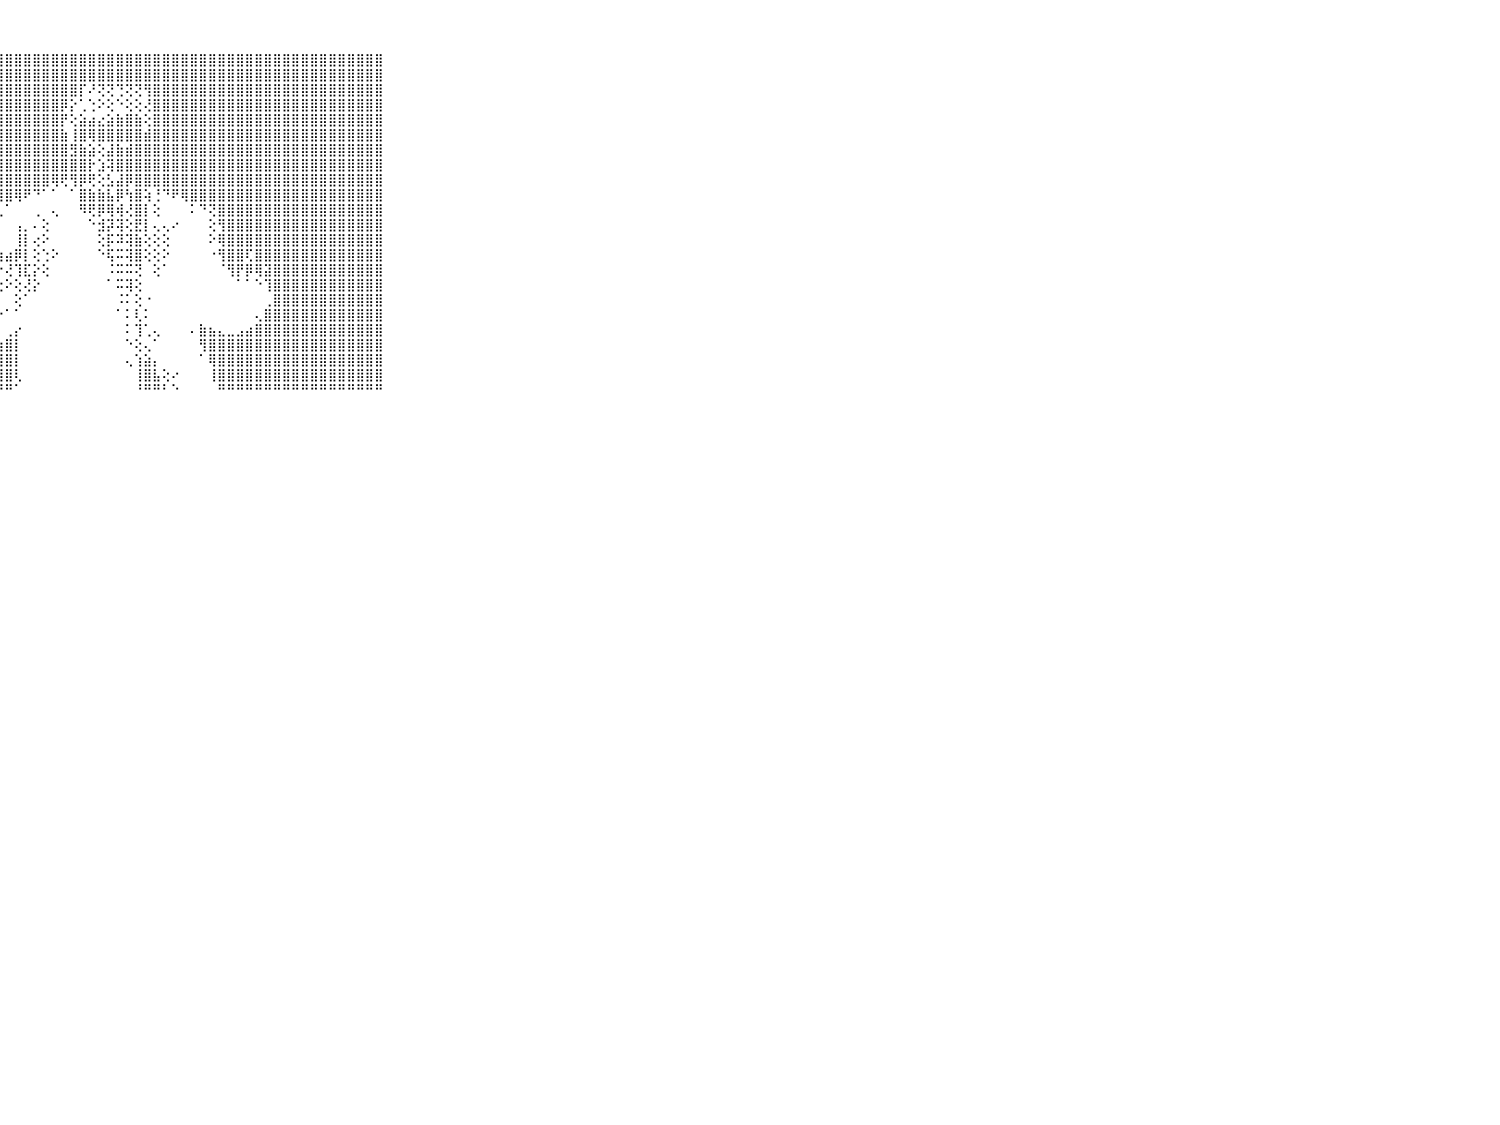

⠀⠀⠀⠀⠀⠀⠀⠀⠀⠀⠀⣿⣿⣿⣿⣿⣿⣿⣿⣿⣿⣿⣿⣿⣿⣿⣿⣿⣿⣿⣿⣿⣿⣿⣿⣿⣿⣿⣿⣿⣿⣿⣿⣿⣿⣿⣿⣿⣿⣿⣿⣿⣿⣿⣿⣿⣿⣿⣿⣿⣿⣿⣿⣿⣿⣿⣿⣿⣿⠀⠀⠀⠀⠀⠀⠀⠀⠀⠀⠀⠀
⠀⠀⠀⠀⠀⠀⠀⠀⠀⠀⠀⣿⣿⣿⣿⣿⣿⣿⣿⣿⣿⣿⣿⣿⣿⣿⣿⣿⣿⣿⣿⣿⣿⣿⣿⣿⣿⣿⣿⣿⣿⣿⣿⣿⣿⣿⣿⣿⣿⣿⣿⣿⣿⣿⣿⣿⣿⣿⣿⣿⣿⣿⣿⣿⣿⣿⣿⣿⣿⠀⠀⠀⠀⠀⠀⠀⠀⠀⠀⠀⠀
⠀⠀⠀⠀⠀⠀⠀⠀⠀⠀⠀⣿⣿⣿⣿⣿⣿⣿⣿⣿⣿⣿⣿⣿⣿⣿⣿⣿⣿⣿⣿⣿⣿⣿⣿⣿⡏⠜⢝⢝⢙⢝⢝⢻⣿⣿⣿⣿⣿⣿⣿⣿⣿⣿⣿⣿⣿⣿⣿⣿⣿⣿⣿⣿⣿⣿⣿⣿⣿⠀⠀⠀⠀⠀⠀⠀⠀⠀⠀⠀⠀
⠀⠀⠀⠀⠀⠀⠀⠀⠀⠀⠀⣿⣿⣿⣿⣿⣿⣿⣿⣿⣿⣿⣿⣿⣿⣿⣿⣿⣿⣿⣿⣿⣿⣿⡿⡕⢁⢑⠕⢕⠑⢕⢕⢜⣿⣿⣿⣿⣿⣿⣿⣿⣿⣿⣿⣿⣿⣿⣿⣿⣿⣿⣿⣿⣿⣿⣿⣿⣿⠀⠀⠀⠀⠀⠀⠀⠀⠀⠀⠀⠀
⠀⠀⠀⠀⠀⠀⠀⠀⠀⠀⠀⣿⣿⣿⣿⣿⣿⣿⣿⣿⣿⣿⣿⣿⣿⣿⣿⣿⣿⣿⣿⣿⣿⣿⡟⢕⣵⣴⣔⣵⣷⣿⣷⢕⣿⣿⣿⣿⣿⣿⣿⣿⣿⣿⣿⣿⣿⣿⣿⣿⣿⣿⣿⣿⣿⣿⣿⣿⣿⠀⠀⠀⠀⠀⠀⠀⠀⠀⠀⠀⠀
⠀⠀⠀⠀⠀⠀⠀⠀⠀⠀⠀⣿⣿⣿⣿⣿⣿⣿⣿⣿⣿⣿⣿⣿⣿⣿⣿⣿⣿⣿⣿⣿⣿⣿⣷⢸⣿⢿⣿⣿⣿⣿⣿⣾⣿⣿⣿⣿⣿⣿⣿⣿⣿⣿⣿⣿⣿⣿⣿⣿⣿⣿⣿⣿⣿⣿⣿⣿⣿⠀⠀⠀⠀⠀⠀⠀⠀⠀⠀⠀⠀
⠀⠀⠀⠀⠀⠀⠀⠀⠀⠀⠀⣿⣿⣿⣿⣿⣿⣿⣿⣿⣿⣿⣿⣿⣿⣿⣿⣿⣿⣿⣿⣿⣿⣿⣿⣻⣷⣵⢕⣼⣷⣾⣿⣿⣿⣿⣿⣿⣿⣿⣿⣿⣿⣿⣿⣿⣿⣿⣿⣿⣿⣿⣿⣿⣿⣿⣿⣿⣿⠀⠀⠀⠀⠀⠀⠀⠀⠀⠀⠀⠀
⠀⠀⠀⠀⠀⠀⠀⠀⠀⠀⠀⣿⣿⣿⣿⣿⣿⣿⣿⣿⣿⣿⣿⣿⣿⣿⣿⣿⣿⣿⣿⣿⣿⣿⣿⣿⣿⡗⣱⢽⣿⣿⣿⣿⣿⣿⣿⣿⣿⣿⣿⣿⣿⣿⣿⣿⣿⣿⣿⣿⣿⣿⣿⣿⣿⣿⣿⣿⣿⠀⠀⠀⠀⠀⠀⠀⠀⠀⠀⠀⠀
⠀⠀⠀⠀⠀⠀⠀⠀⠀⠀⠀⣿⣿⣿⣿⣿⣿⣿⣿⣿⣿⣿⣿⣿⣿⣿⣿⣿⣿⣿⣿⣿⣿⢿⢟⢻⡿⢟⢕⣣⣼⡿⣿⣿⣿⣿⣿⣿⣿⣿⣿⣿⣿⣿⣿⣿⣿⣿⣿⣿⣿⣿⣿⣿⣿⣿⣿⣿⣿⠀⠀⠀⠀⠀⠀⠀⠀⠀⠀⠀⠀
⠀⠀⠀⠀⠀⠀⠀⠀⠀⠀⠀⣿⣿⣿⣿⣿⣿⣿⣿⣿⣿⣿⣿⣿⣿⣿⣿⣿⣿⢿⠟⠙⠁⠁⠀⠁⣿⣷⣷⣧⡿⢳⣿⢵⢘⠙⠟⢿⣿⣿⣿⣿⣿⣿⣿⣿⣿⣿⣿⣿⣿⣿⣿⣿⣿⣿⣿⣿⣿⠀⠀⠀⠀⠀⠀⠀⠀⠀⠀⠀⠀
⠀⠀⠀⠀⠀⠀⠀⠀⠀⠀⠀⣿⣿⣿⣿⣿⣿⣿⣿⣿⣿⣿⣿⣿⣿⣿⢏⢁⠁⠀⠀⢀⠀⢄⠀⠀⠻⢟⡿⢿⢾⢜⣿⡇⢕⠀⠀⠀⠅⠙⢝⣿⣿⣿⣿⣿⣿⣿⣿⣿⣿⣿⣿⣿⣿⣿⣿⣿⣿⠀⠀⠀⠀⠀⠀⠀⠀⠀⠀⠀⠀
⠀⠀⠀⠀⠀⠀⠀⠀⠀⠀⠀⣿⣿⣿⣿⣿⣿⣿⣿⣿⣿⣿⣿⣿⣿⣿⢕⠀⠀⢠⡀⠄⢕⠀⠀⠀⠀⠑⣺⡽⢽⢕⣟⡇⢄⢄⠔⠀⠀⠀⢕⢻⣿⣿⣿⣿⣿⣿⣿⣿⣿⣿⣿⣿⣿⣿⣿⣿⣿⠀⠀⠀⠀⠀⠀⠀⠀⠀⠀⠀⠀
⠀⠀⠀⠀⠀⠀⠀⠀⠀⠀⠀⣿⣿⣿⣿⣿⣿⣿⣿⣿⣿⣿⣿⣿⣿⣿⡕⠀⠀⢸⡇⢔⠕⠀⠀⠀⠀⠀⢕⡯⠽⢽⣷⢕⢕⢕⠀⠀⠀⠀⠕⢿⣿⣿⣿⣿⣿⣿⣿⣿⣿⣿⣿⣿⣿⣿⣿⣿⣿⠀⠀⠀⠀⠀⠀⠀⠀⠀⠀⠀⠀
⠀⠀⠀⠀⠀⠀⠀⠀⠀⠀⠀⣿⣿⣿⣿⣿⣿⣿⣿⣿⣿⣿⣿⣿⣿⣿⣇⢱⣴⡿⡇⢕⢑⠕⠀⠀⠀⠀⠑⢯⠭⢽⣿⢕⢕⠕⠀⠀⠀⠀⠐⢻⣿⣿⢏⣿⣿⣿⣿⣿⣿⣿⣿⣿⣿⣿⣿⣿⣿⠀⠀⠀⠀⠀⠀⠀⠀⠀⠀⠀⠀
⠀⠀⠀⠀⠀⠀⠀⠀⠀⠀⠀⣿⣿⣿⣿⣿⣿⣿⣿⣿⣿⣿⣿⣿⣿⡏⠕⠑⢜⢹⣏⡕⢕⠀⠀⠀⠀⠀⠀⠨⠭⠭⢝⠀⢕⠁⠀⠀⠀⠀⠀⠈⢻⡟⡿⢿⣽⣿⣿⣿⣿⣿⣿⣿⣿⣿⣿⣿⣿⠀⠀⠀⠀⠀⠀⠀⠀⠀⠀⠀⠀
⠀⠀⠀⠀⠀⠀⠀⠀⠀⠀⠀⣿⣿⣿⣿⣿⣿⣿⣿⣿⣿⣿⣿⣿⡿⢇⡄⢕⠕⢕⢜⡕⠀⠀⠀⠀⠀⠀⠀⠁⠭⢽⢕⠀⠀⠀⠀⠀⠀⠀⠀⠀⠀⠁⠁⠑⢹⣿⣿⣿⣿⣿⣿⣿⣿⣿⣿⣿⣿⠀⠀⠀⠀⠀⠀⠀⠀⠀⠀⠀⠀
⠀⠀⠀⠀⠀⠀⠀⠀⠀⠀⠀⣿⣿⣿⣿⣿⣿⣿⣿⣿⣿⣿⣿⣿⢝⠏⢕⠁⠀⢕⠁⠀⠀⠀⠀⠀⠀⠀⠀⠀⠨⠅⢕⠐⠀⠀⠀⠀⠀⠀⠀⠀⠀⠀⠀⠀⢀⣿⣿⣿⣿⣿⣿⣿⣿⣿⣿⣿⣿⠀⠀⠀⠀⠀⠀⠀⠀⠀⠀⠀⠀
⠀⠀⠀⠀⠀⠀⠀⠀⠀⠀⠀⣿⣿⣿⣿⣿⣿⣿⣿⣿⣿⣿⣿⡕⠁⠀⢔⠔⠁⠁⠀⠀⠀⠀⠀⠀⠀⠀⠀⠀⠁⠅⢇⠅⠀⠀⠀⠀⠀⠀⠀⠀⠀⠀⠀⢄⣿⣿⣿⣿⣿⣿⣿⣿⣿⣿⣿⣿⣿⠀⠀⠀⠀⠀⠀⠀⠀⠀⠀⠀⠀
⠀⠀⠀⠀⠀⠀⠀⠀⠀⠀⠀⣿⣿⣿⣿⣿⣿⣿⣿⣿⣿⣿⣿⣷⡄⠀⠀⠀⢀⡔⠀⠀⠀⠀⠀⠀⠀⠀⠀⠀⠀⠅⢹⢁⢄⠀⠀⠀⠄⣷⣦⣄⣀⣠⣴⣿⣿⣿⣿⣿⣿⣿⣿⣿⣿⣿⣿⣿⣿⠀⠀⠀⠀⠀⠀⠀⠀⠀⠀⠀⠀
⠀⠀⠀⠀⠀⠀⠀⠀⠀⠀⠀⣿⣿⣿⣿⣿⣿⣿⣿⣿⣿⣿⣿⣿⣷⣶⣴⣷⣿⡇⠀⠀⠀⠀⠀⠀⠀⠀⠀⠀⠀⠑⢕⢄⠁⠀⠀⠀⠀⢻⣿⣿⣿⣿⣿⣿⣿⣿⣿⣿⣿⣿⣿⣿⣿⣿⣿⣿⣿⠀⠀⠀⠀⠀⠀⠀⠀⠀⠀⠀⠀
⠀⠀⠀⠀⠀⠀⠀⠀⠀⠀⠀⣿⣿⣿⣿⣿⣿⣿⣿⣿⣿⣿⣿⣿⣿⣿⣿⣿⣿⡇⠀⠀⠀⠀⠀⠀⠀⠀⠀⠀⠀⢄⢱⣵⡄⠀⠀⠀⠀⠁⢿⣿⣿⣿⣿⣿⣿⣿⣿⣿⣿⣿⣿⣿⣿⣿⣿⣿⣿⠀⠀⠀⠀⠀⠀⠀⠀⠀⠀⠀⠀
⠀⠀⠀⠀⠀⠀⠀⠀⠀⠀⠀⣿⣿⣿⣿⣿⣿⣿⣿⣿⣿⣿⣿⣿⣿⣿⣿⣿⣿⢇⠀⠀⠀⠀⠀⠀⠀⠀⠀⠀⠀⠀⢸⣿⣧⢕⠔⠀⠀⠀⢸⣿⣿⣿⣿⣿⣿⣿⣿⣿⣿⣿⣿⣿⣿⣿⣿⣿⣿⠀⠀⠀⠀⠀⠀⠀⠀⠀⠀⠀⠀
⠀⠀⠀⠀⠀⠀⠀⠀⠀⠀⠀⠛⠛⠛⠛⠛⠛⠛⠛⠛⠛⠛⠛⠛⠛⠛⠛⠛⠛⠁⠀⠀⠀⠀⠀⠀⠀⠀⠀⠀⠀⠀⠘⠛⠛⠃⠑⠀⠀⠀⠀⠛⠛⠛⠛⠛⠛⠛⠛⠛⠛⠛⠛⠛⠛⠛⠛⠛⠛⠀⠀⠀⠀⠀⠀⠀⠀⠀⠀⠀⠀